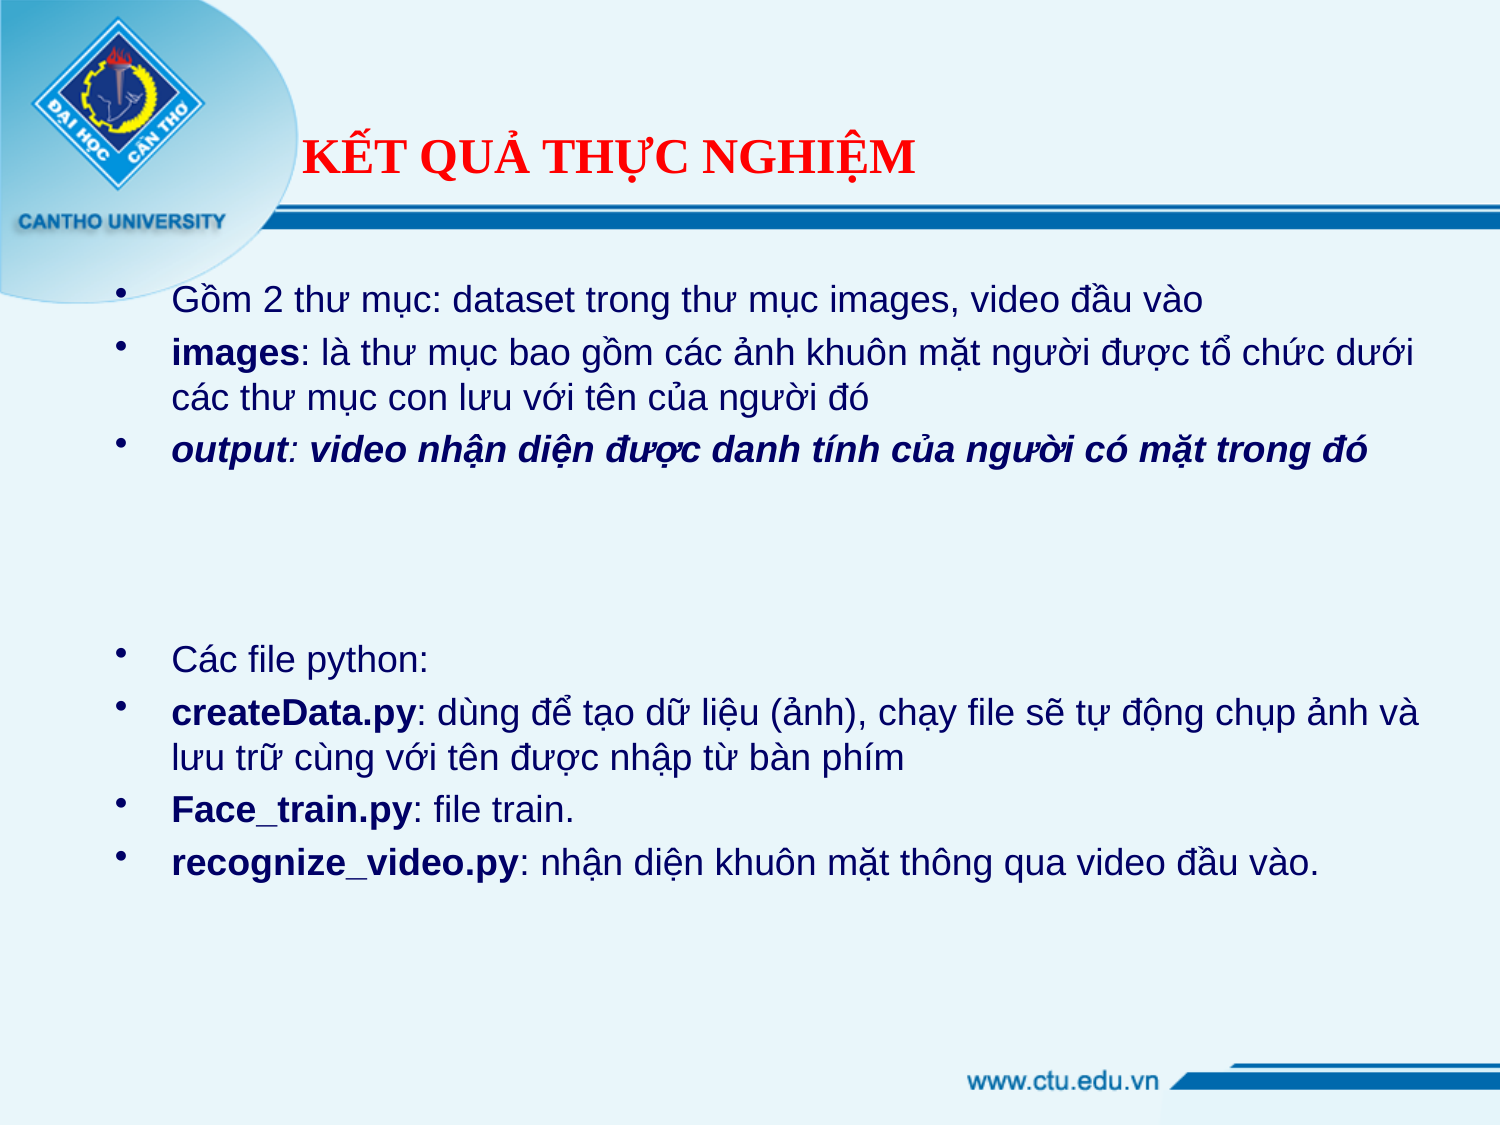

# KẾT QUẢ THỰC NGHIỆM
Gồm 2 thư mục: dataset trong thư mục images, video đầu vào
images: là thư mục bao gồm các ảnh khuôn mặt người được tổ chức dưới các thư mục con lưu với tên của người đó
output: video nhận diện được danh tính của người có mặt trong đó

Các file python:
createData.py: dùng để tạo dữ liệu (ảnh), chạy file sẽ tự động chụp ảnh và lưu trữ cùng với tên được nhập từ bàn phím
Face_train.py: file train.
recognize_video.py: nhận diện khuôn mặt thông qua video đầu vào.